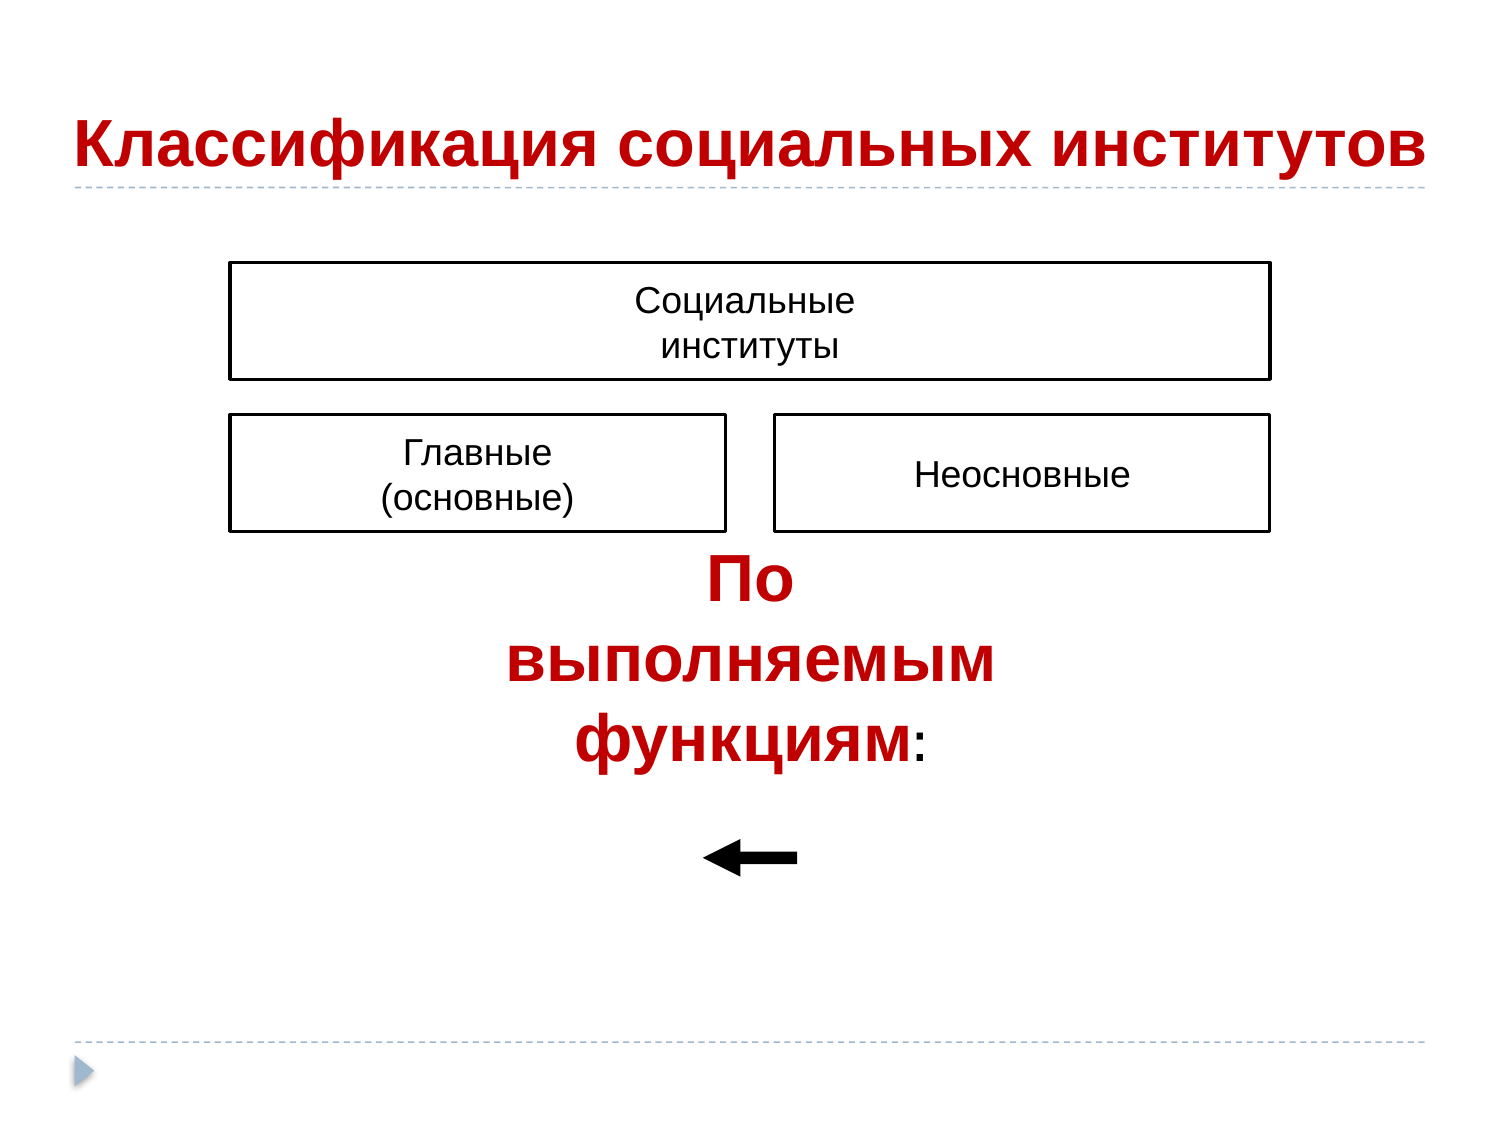

# Классификация социальных институтов
Социальные
институты
Главные
(основные)
Неосновные
По выполняемым функциям: